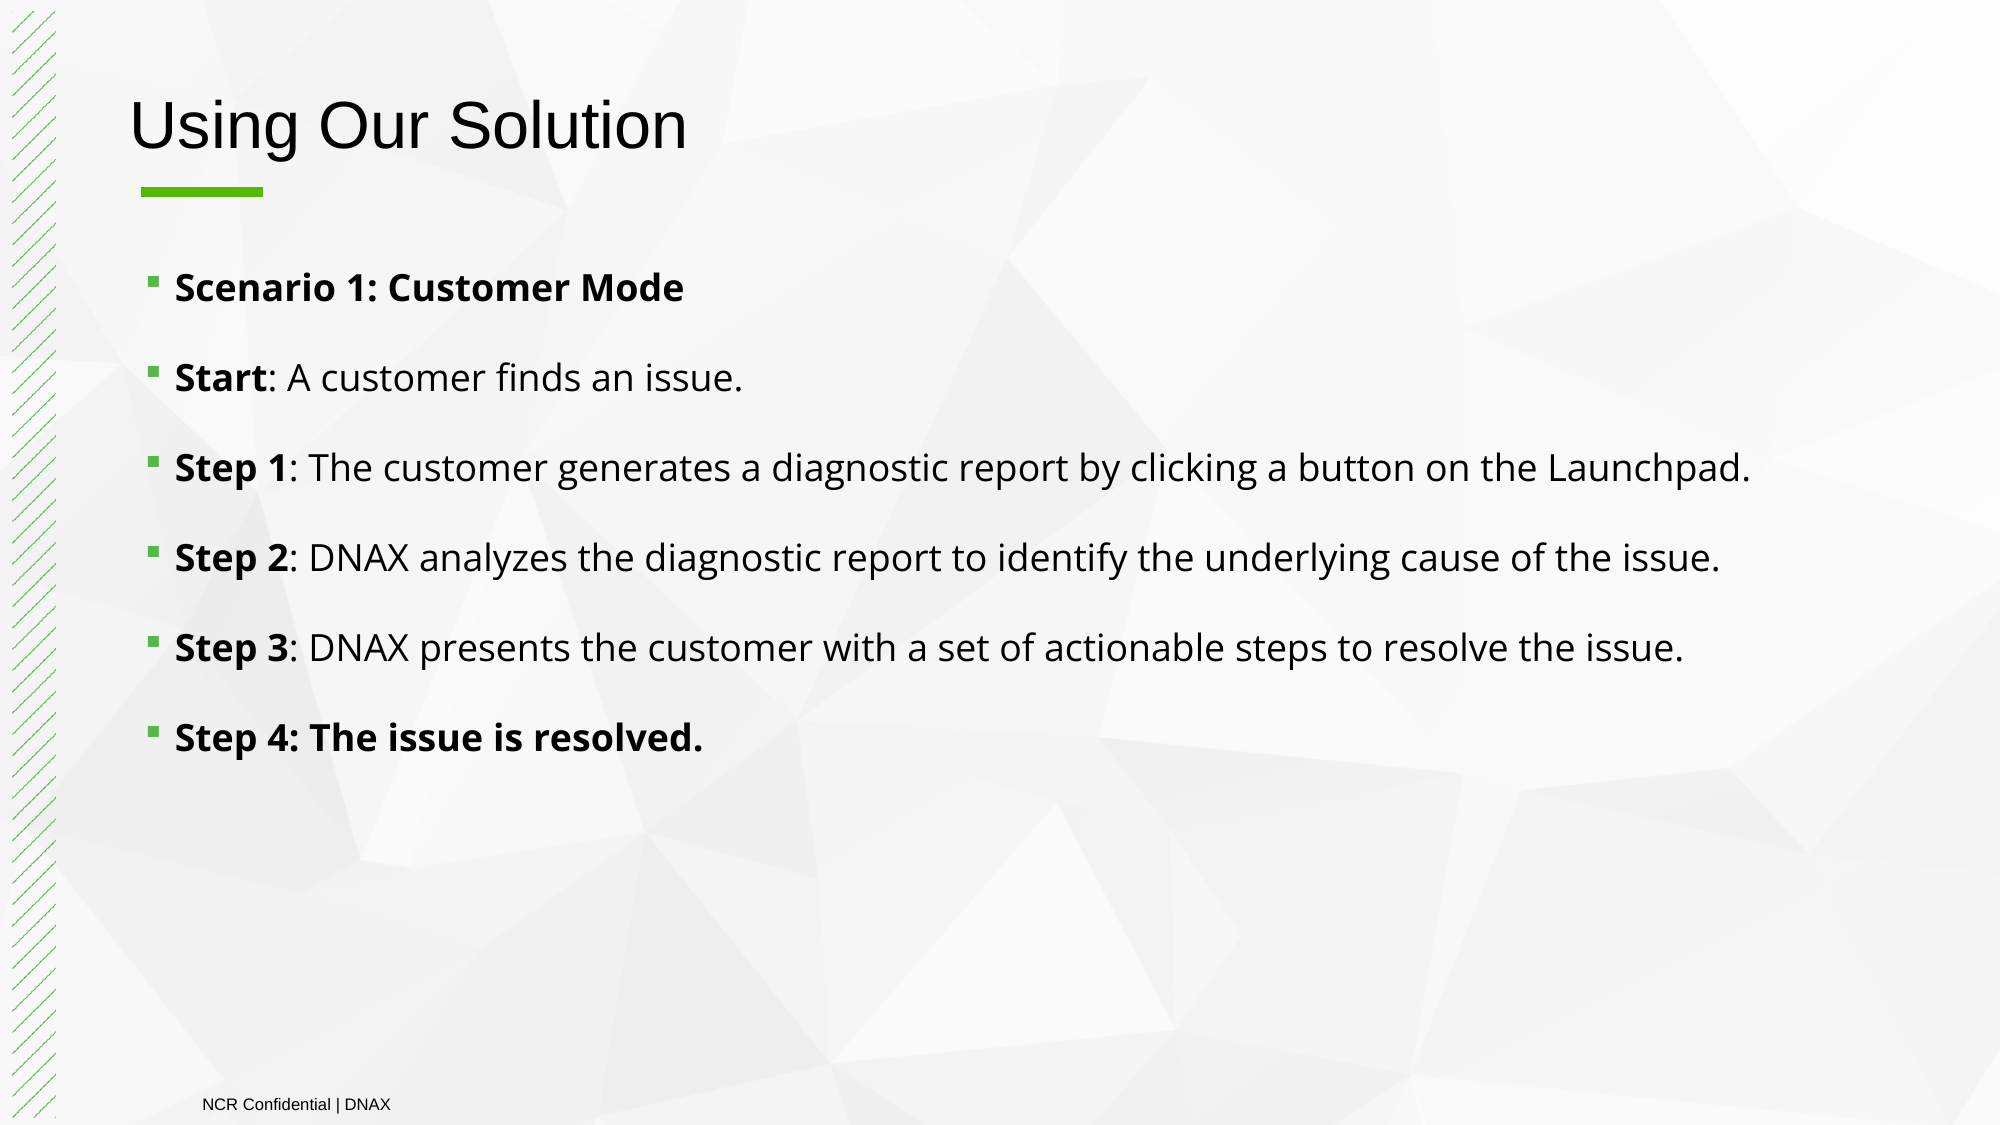

# Using Our Solution

Scenario 1: Customer Mode

Start: A customer finds an issue.

Step 1: The customer generates a diagnostic report by clicking a button on the Launchpad.

Step 2: DNAX analyzes the diagnostic report to identify the underlying cause of the issue.

Step 3: DNAX presents the customer with a set of actionable steps to resolve the issue.

Step 4: The issue is resolved.

NCR Confidential | DNAX